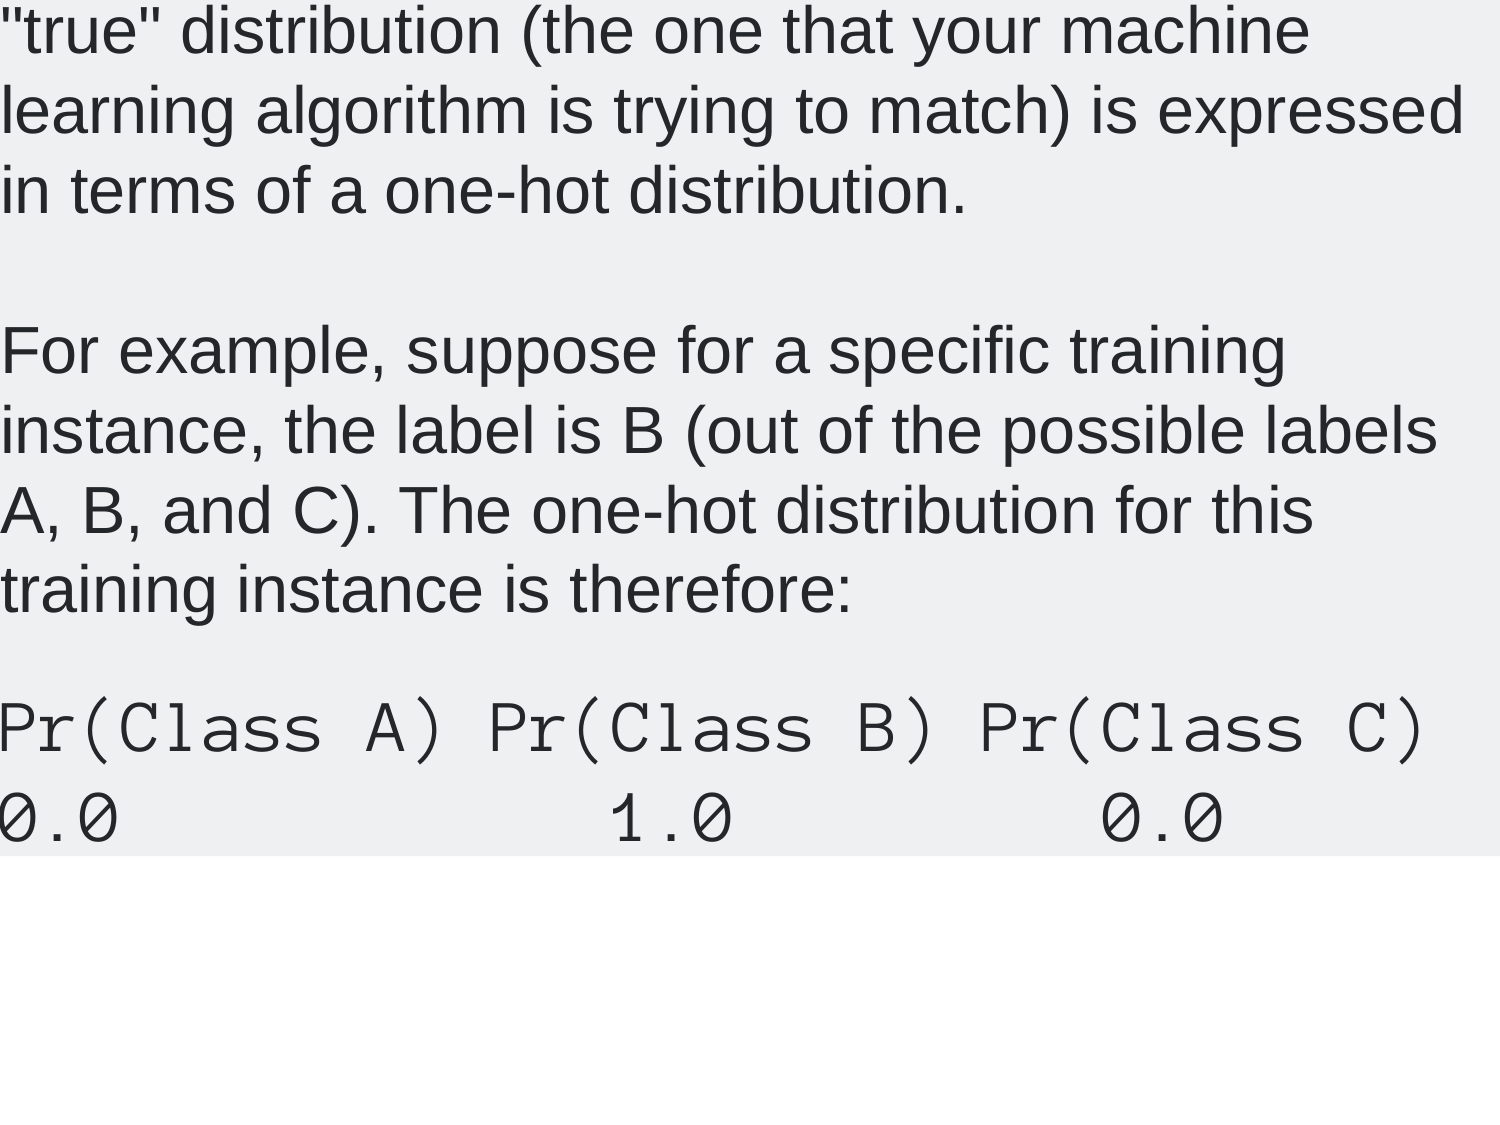

"true" distribution (the one that your machine learning algorithm is trying to match) is expressed in terms of a one-hot distribution.

For example, suppose for a specific training instance, the label is B (out of the possible labels A, B, and C). The one-hot distribution for this training instance is therefore:

Pr(Class A) Pr(Class B) Pr(Class C) 0.0            1.0         0.0